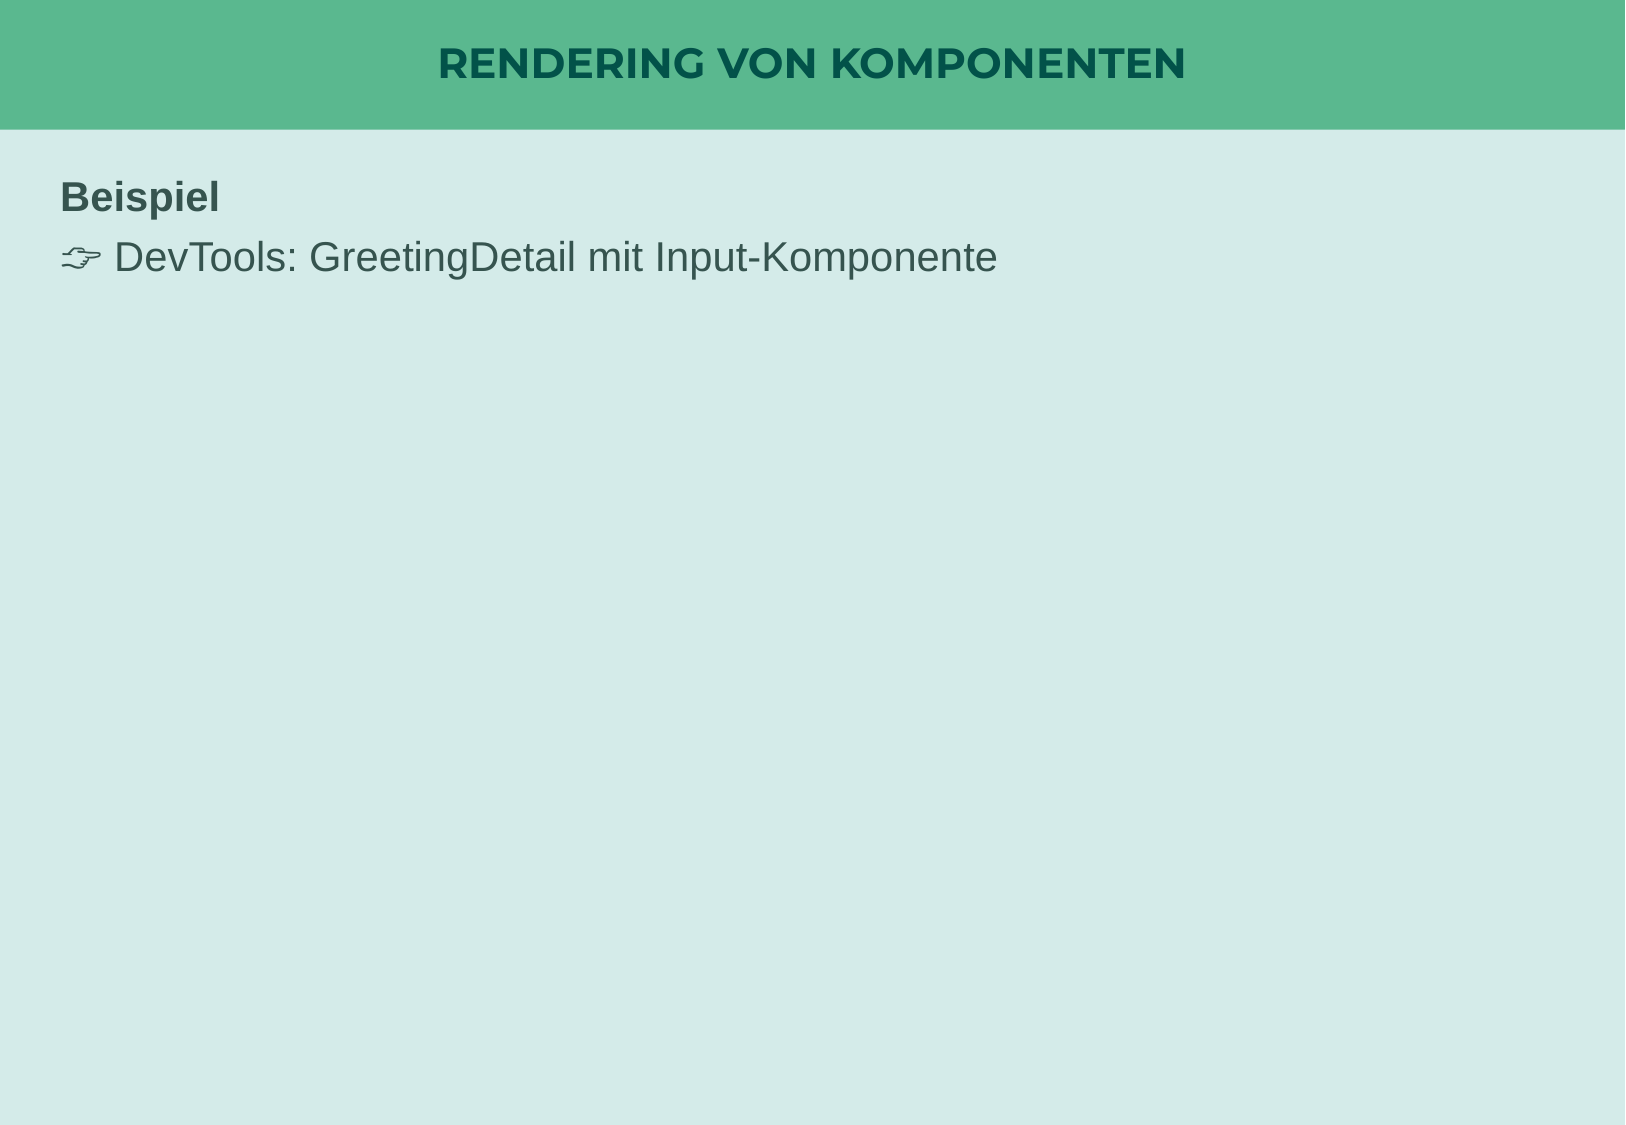

# Rendering von Komponenten
Beispiel
👉 DevTools: GreetingDetail mit Input-Komponente